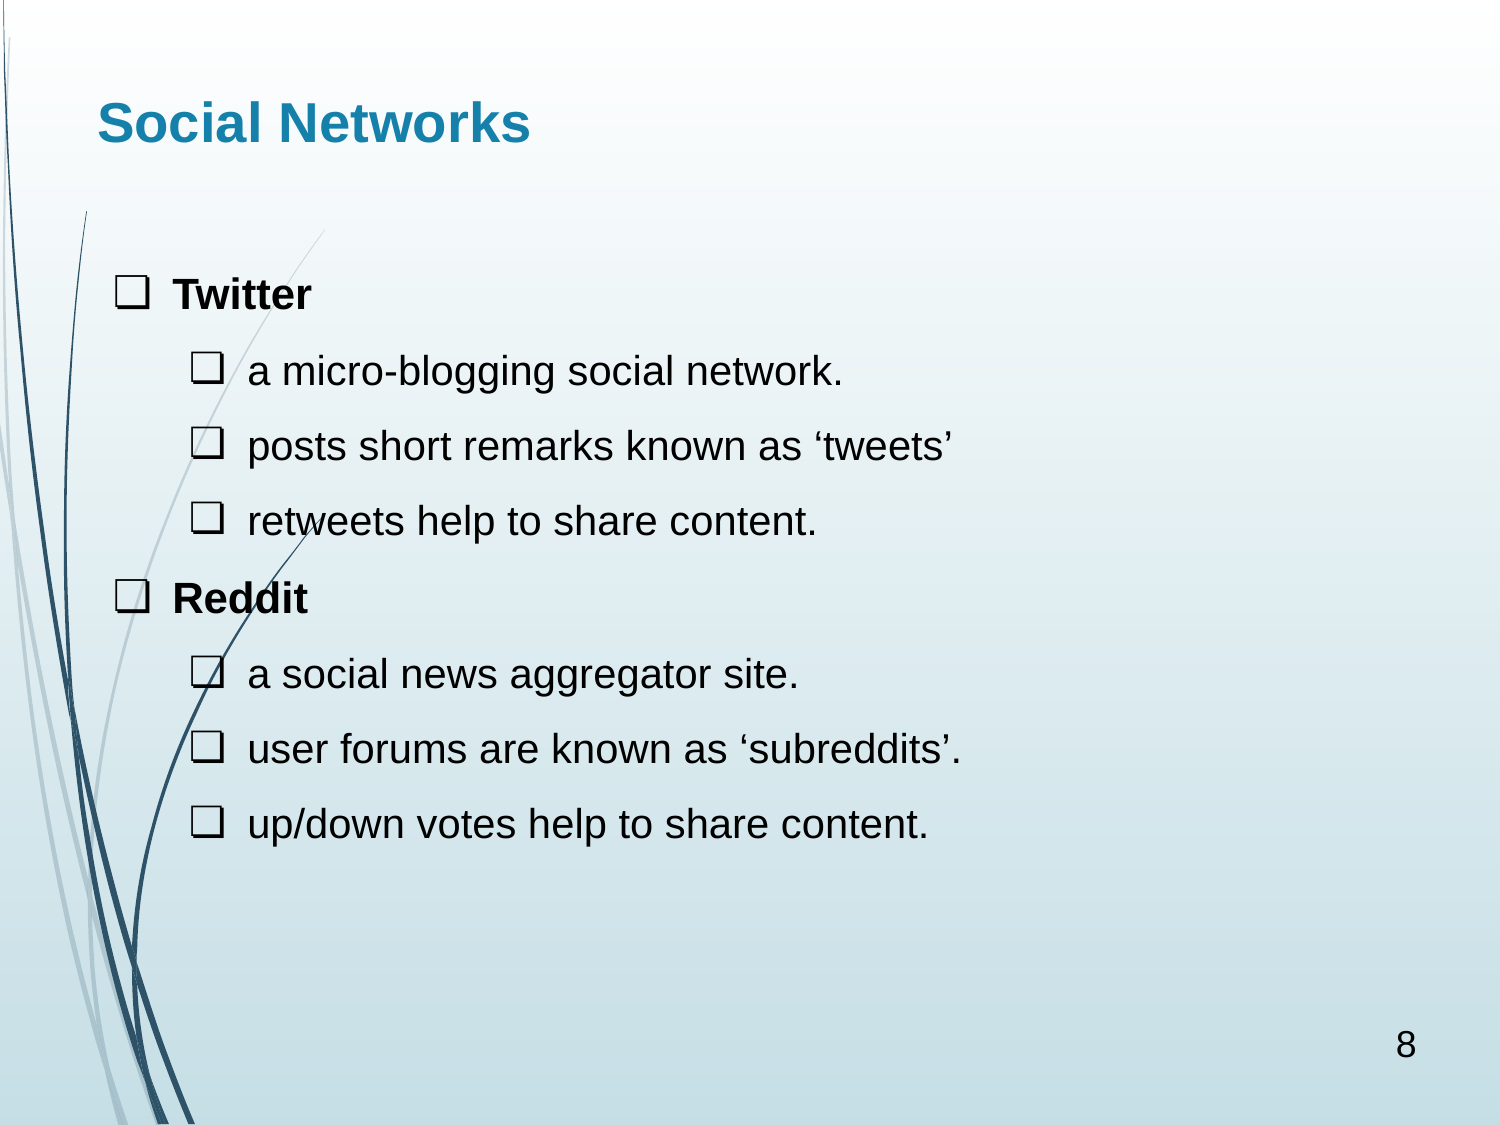

# Social Networks

Twitter
a micro-blogging social network.
posts short remarks known as ‘tweets’
retweets help to share content.
Reddit
a social news aggregator site.
user forums are known as ‘subreddits’.
up/down votes help to share content.

8